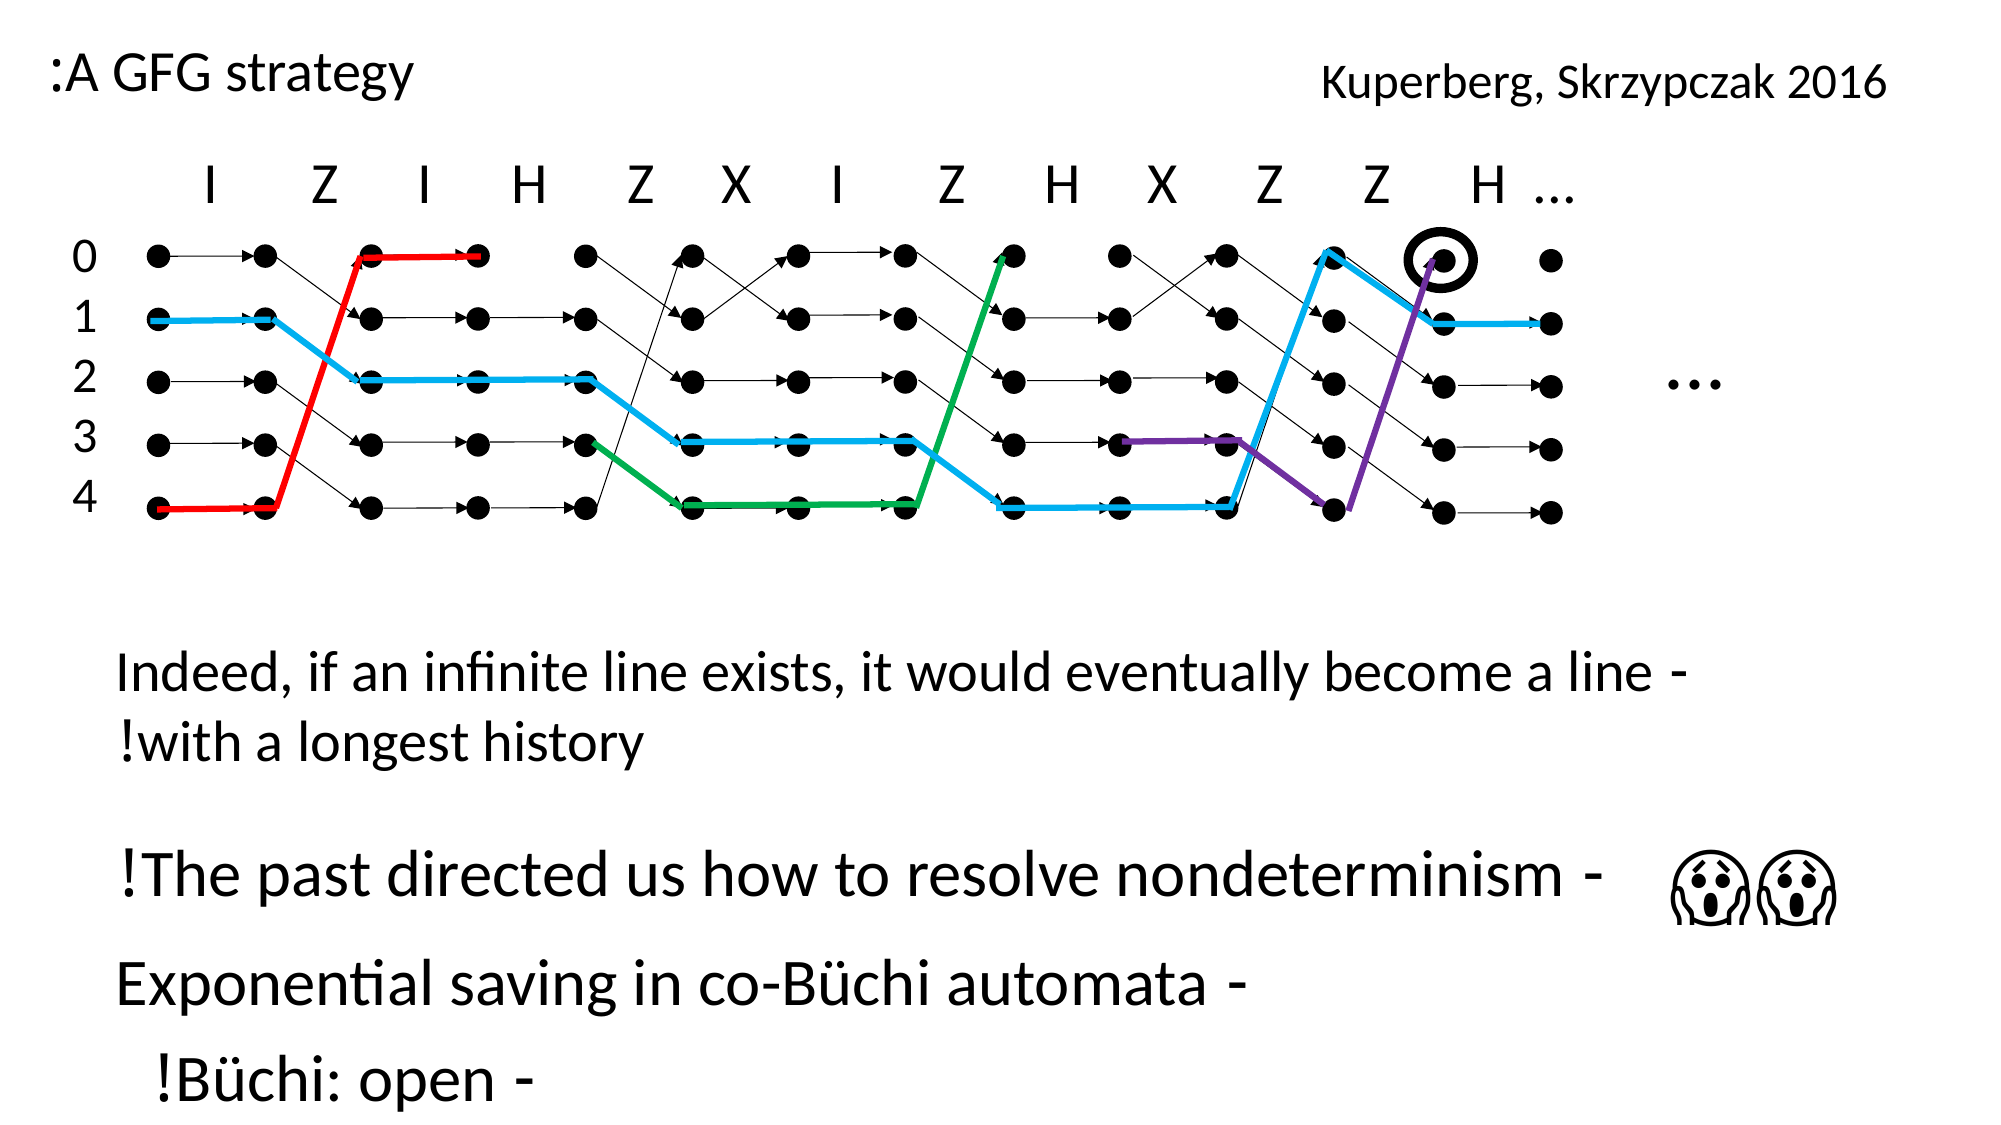

A GFG strategy:
Kuperberg, Skrzypczak 2016
I       Z      I      H      Z     X      I       Z      H     X      Z      Z      H  ...

0

1
   2

3

4

...

- Indeed, if an infinite line exists, it would eventually become a line with a longest history!
😱😱
- The past directed us how to resolve nondeterminism!
- Exponential saving in co-Büchi automata
- Büchi: open!